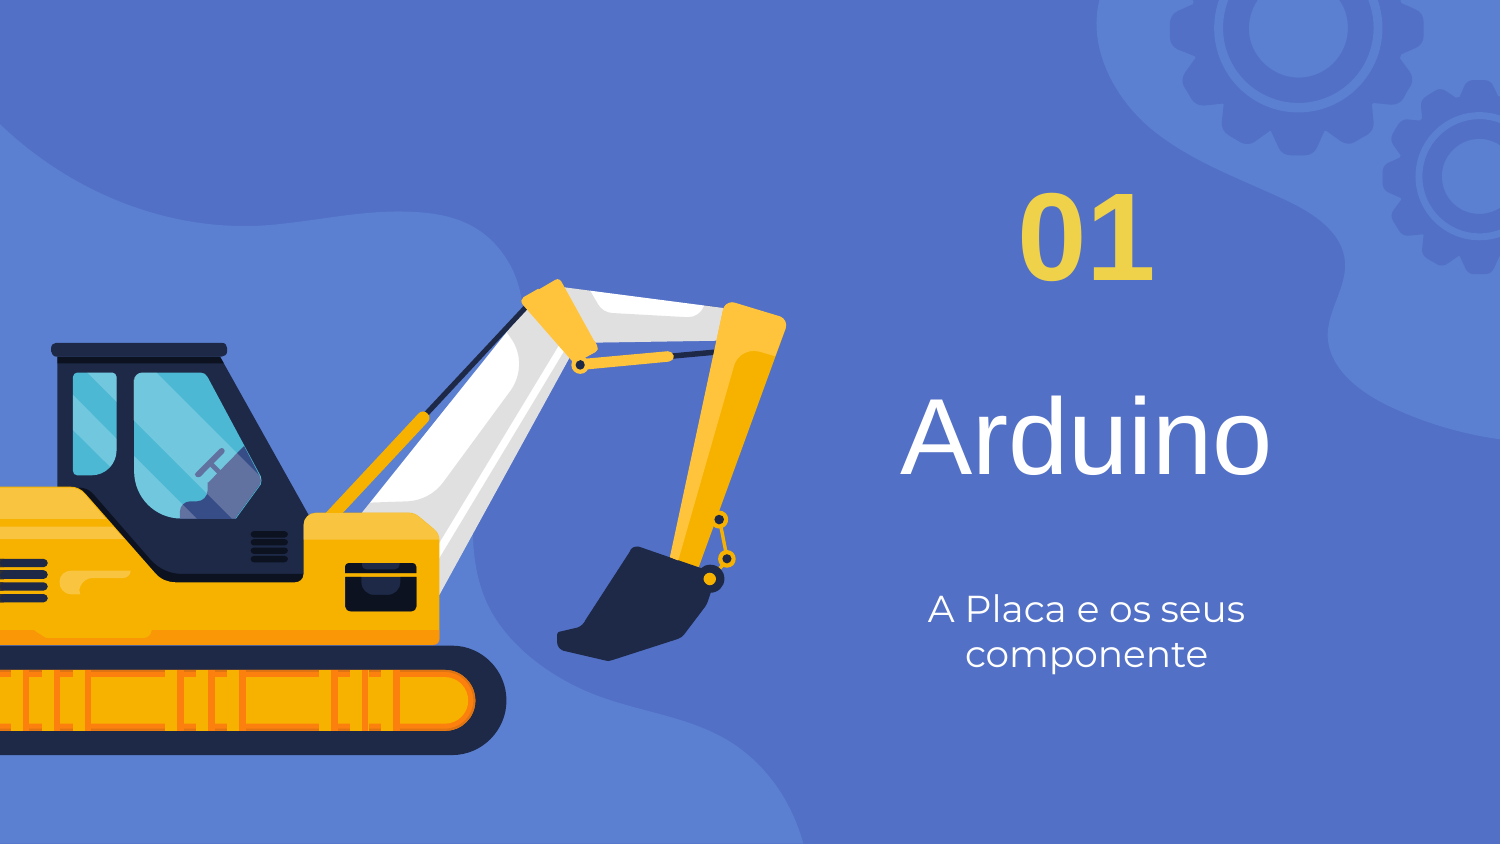

# 01

Arduino
A Placa e os seus componente